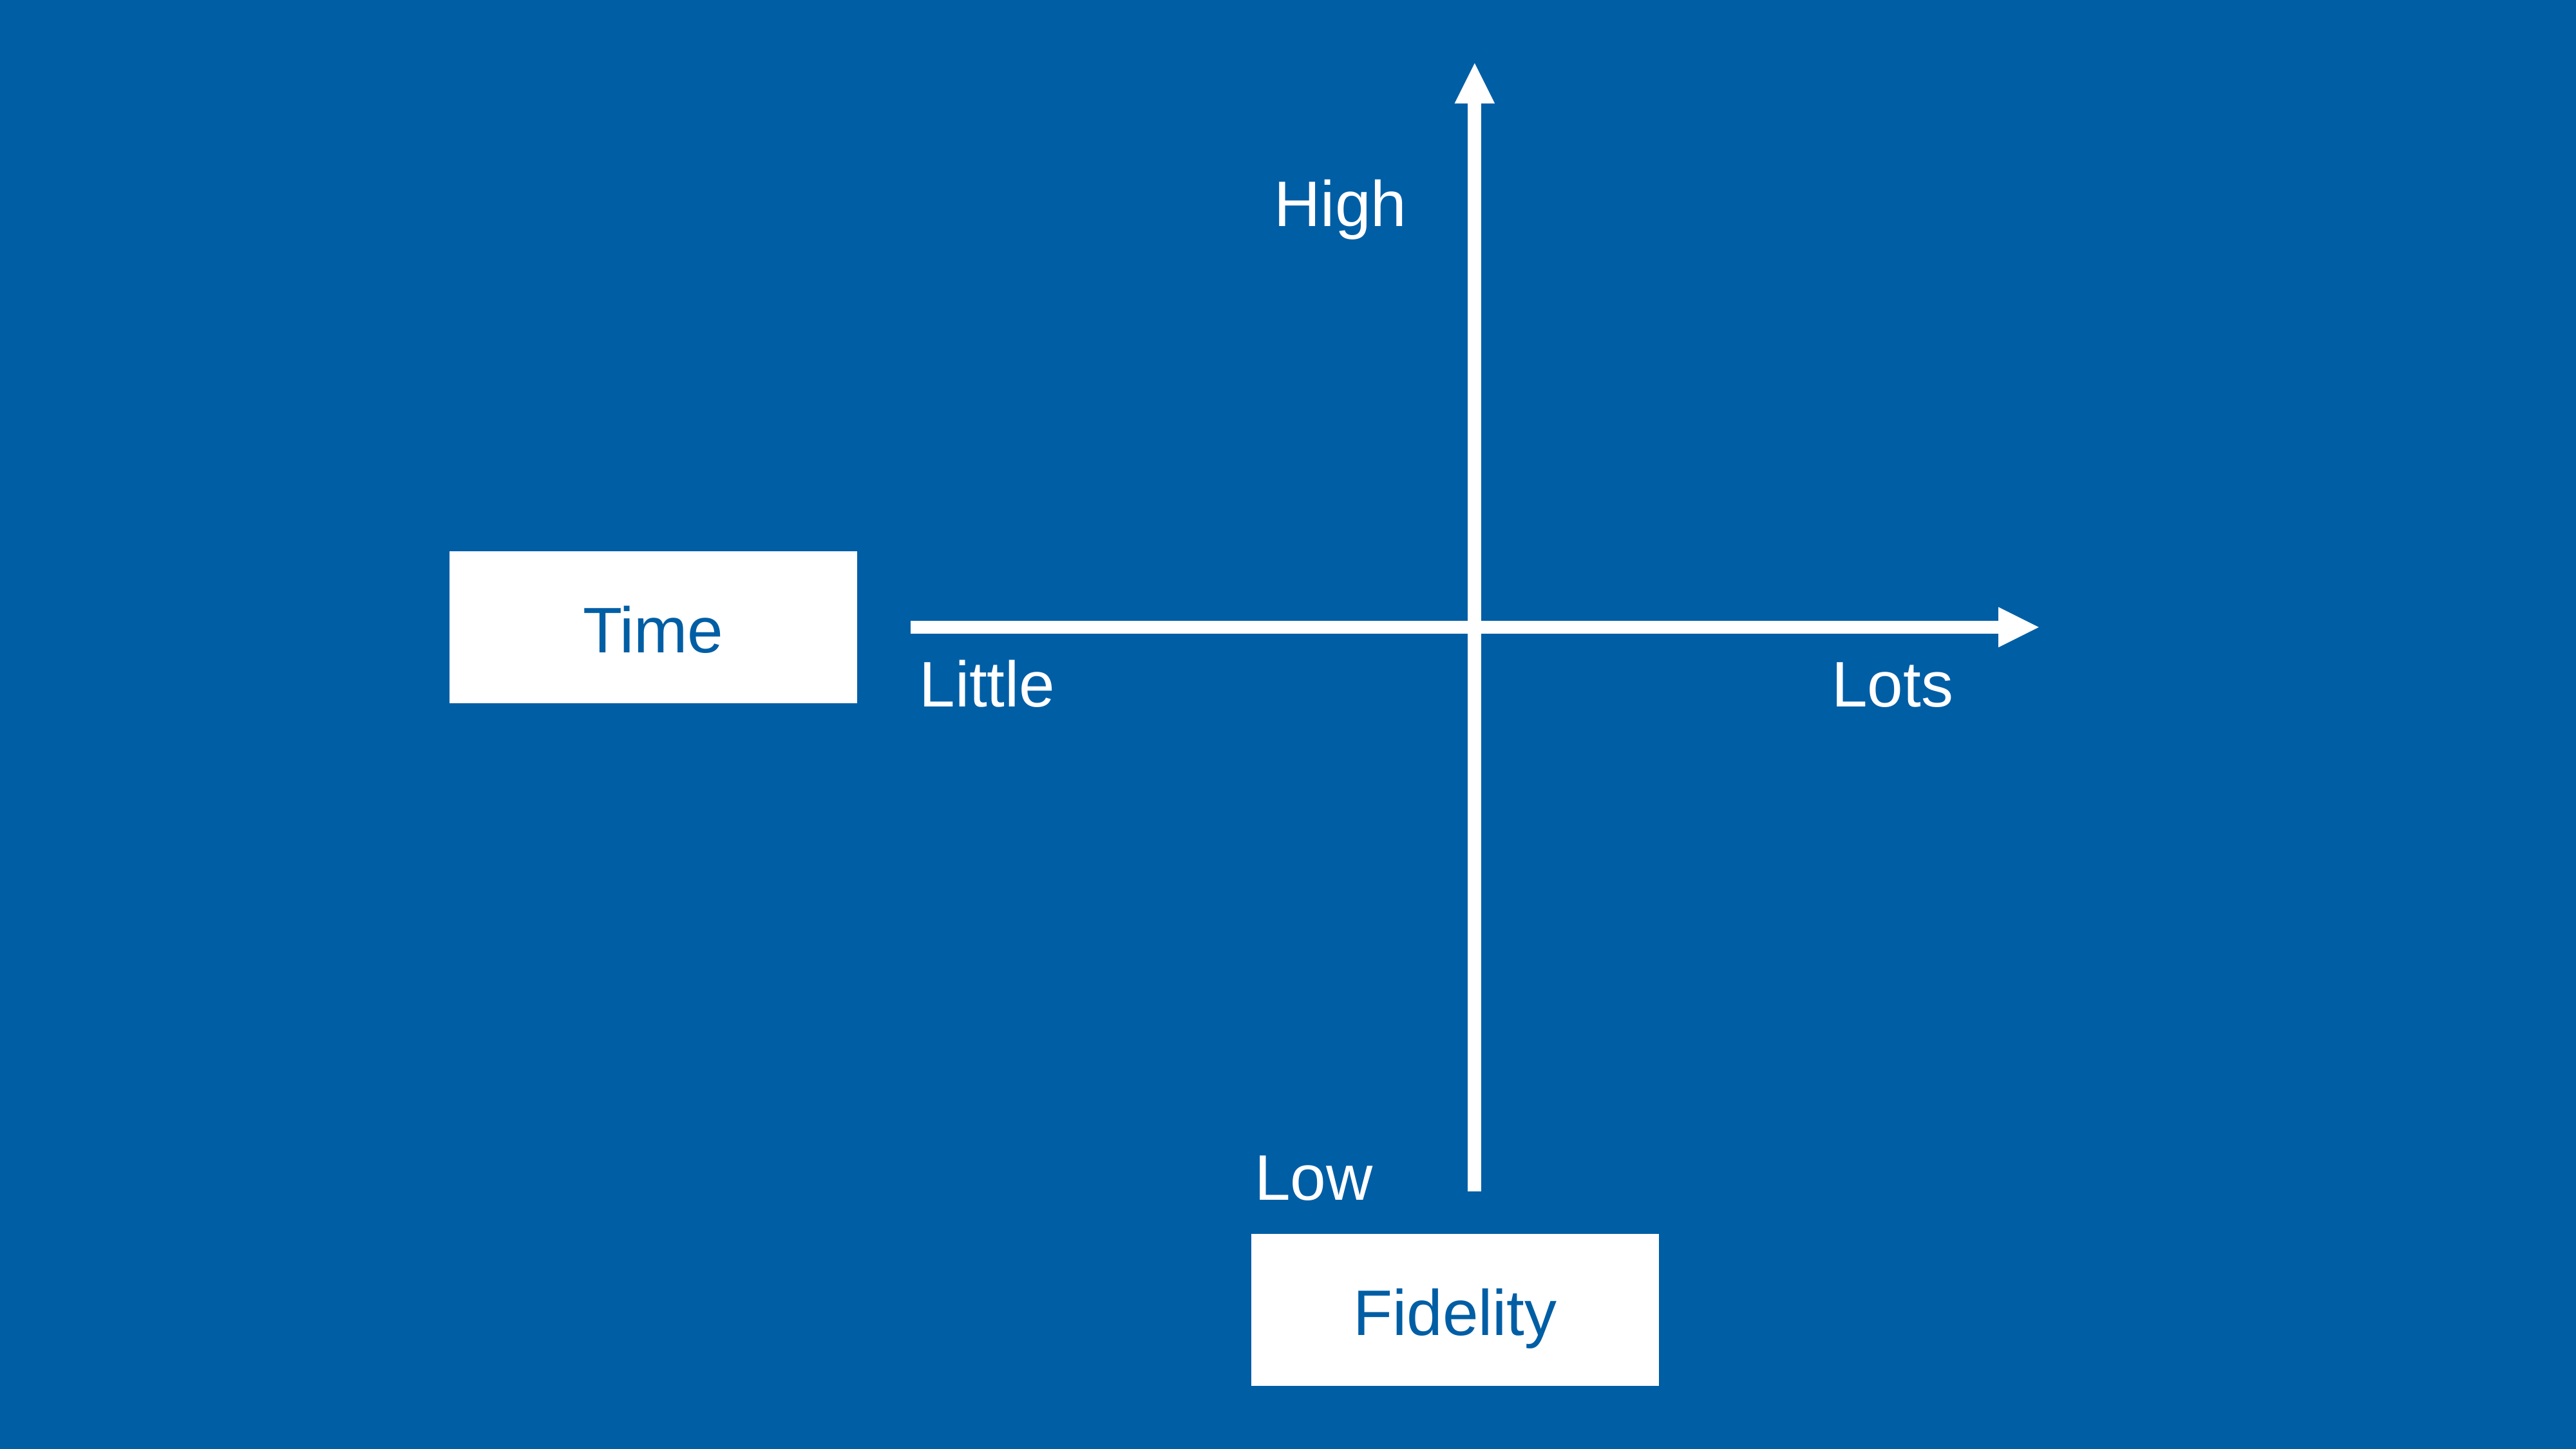

High
Time
# Lots
Little

Low
Fidelity